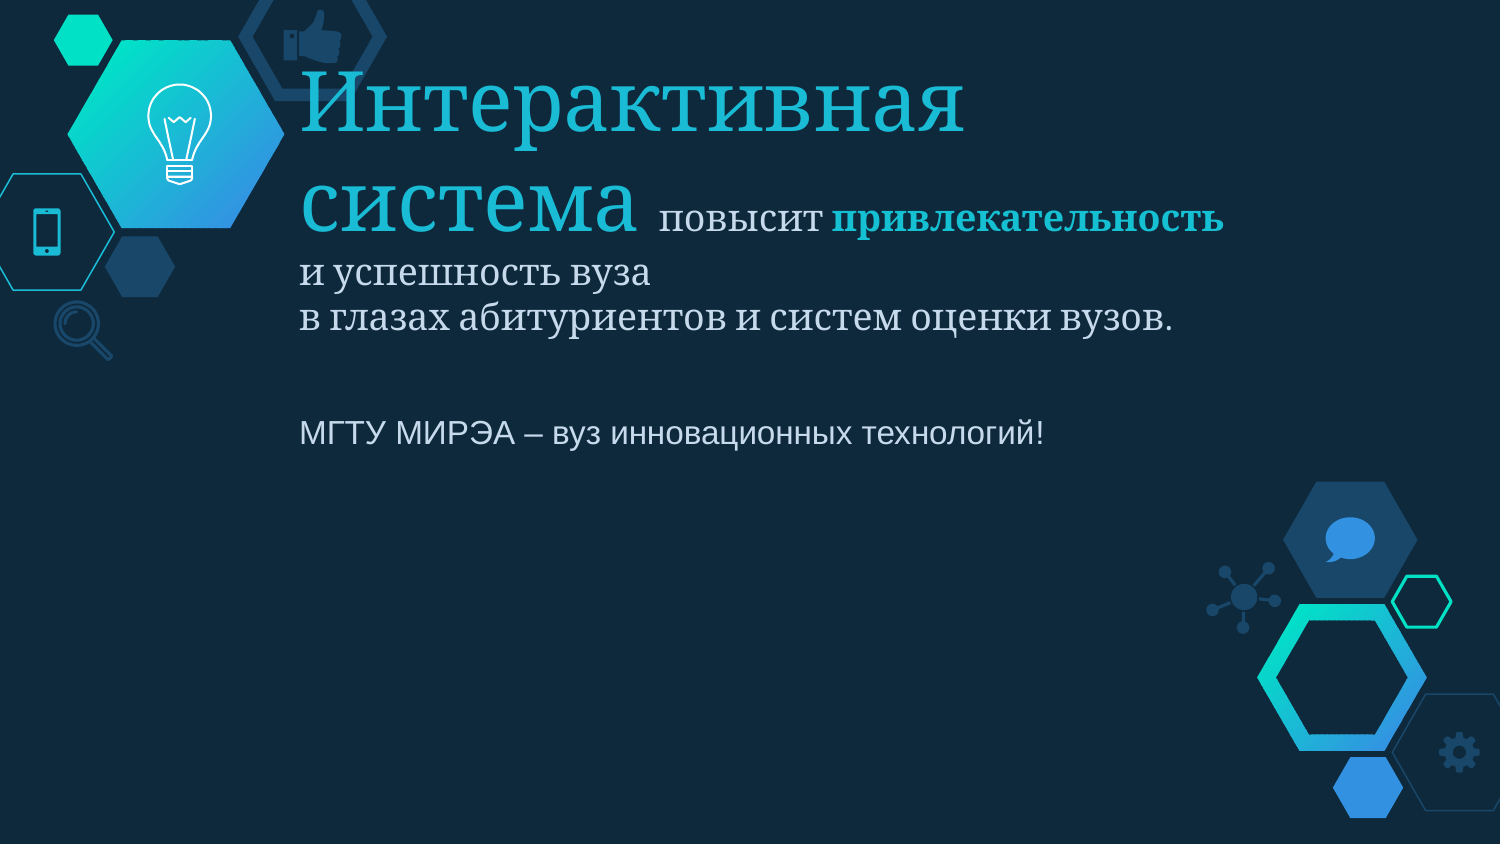

# Интерактивная система повысит привлекательность и успешность вуза в глазах абитуриентов и систем оценки вузов.
МГТУ МИРЭА – вуз инновационных технологий!